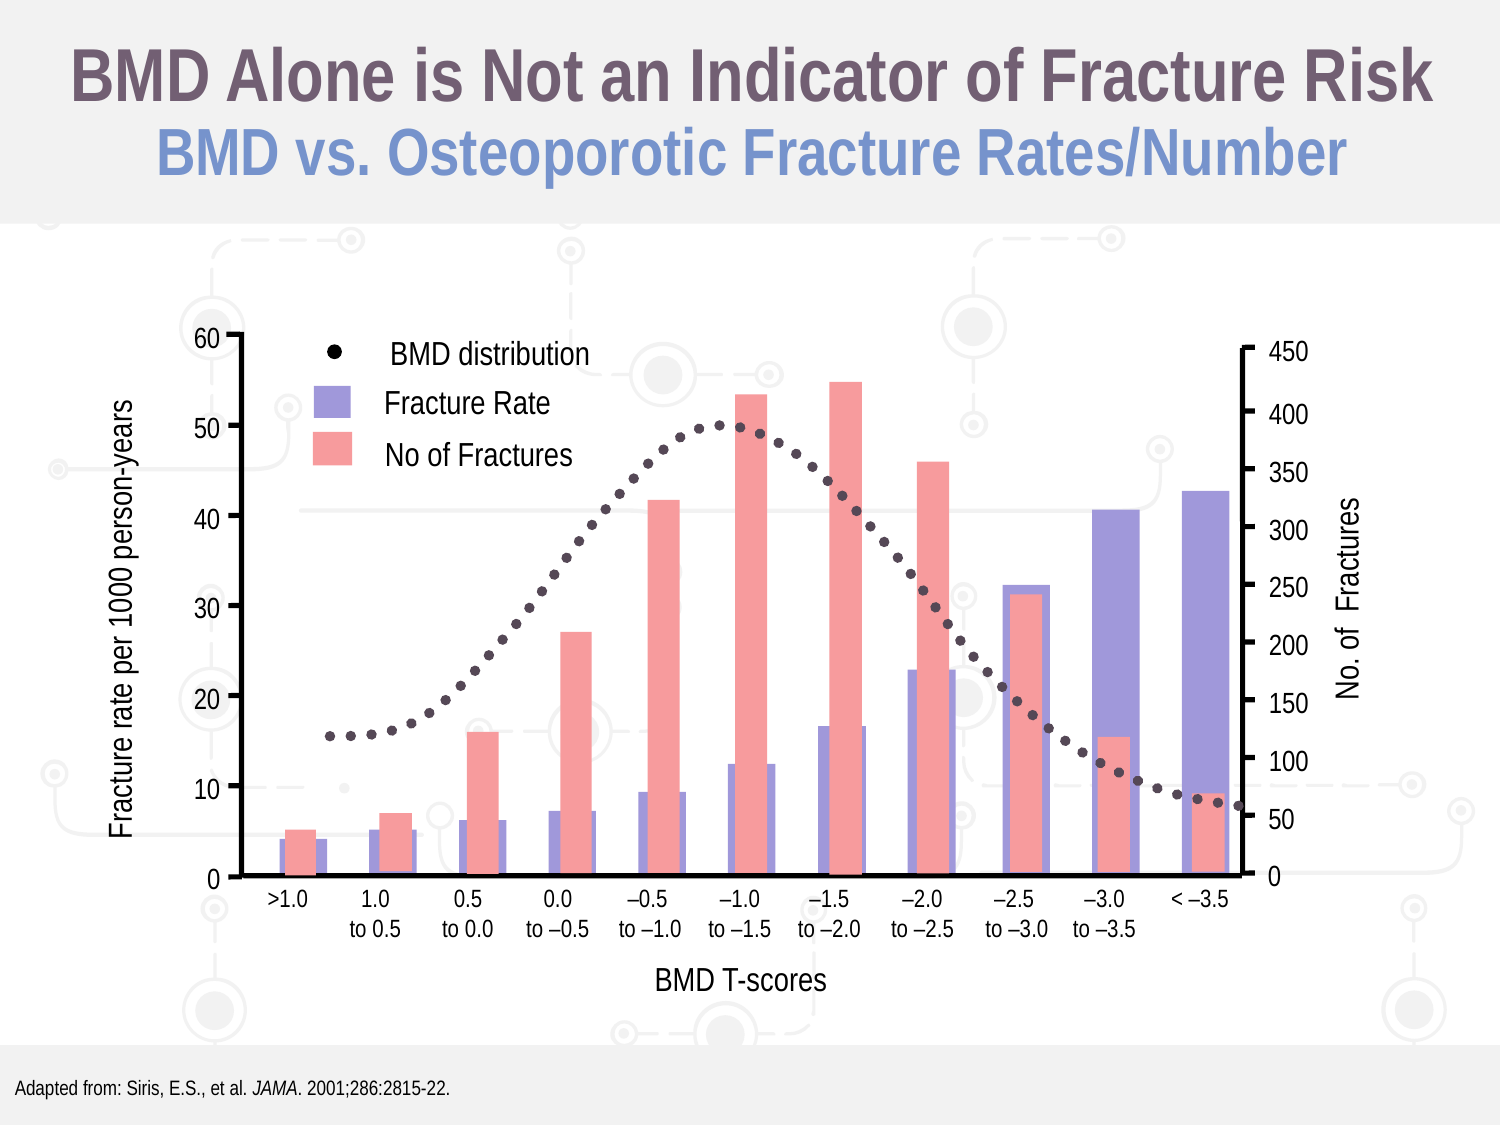

# BMD Alone is Not an Indicator of Fracture Risk BMD vs. Osteoporotic Fracture Rates/Number
60

50

40

30
Fracture rate per 1000 person-years

20

10

0

BMD distribution
450

400

350

300

250
No. of  Fractures

200

150

100

50

0

Fracture Rate

No of Fractures

>1.0
1.0
to 0.5
0.5
to 0.0
0.0
to –0.5
–0.5
to –1.0
–1.0
to –1.5
–1.5
to –2.0
–2.0
to –2.5
–2.5
to –3.0
–3.0
to –3.5
< –3.5
BMD T-scores
Adapted from: Siris, E.S., et al. JAMA. 2001;286:2815-22.